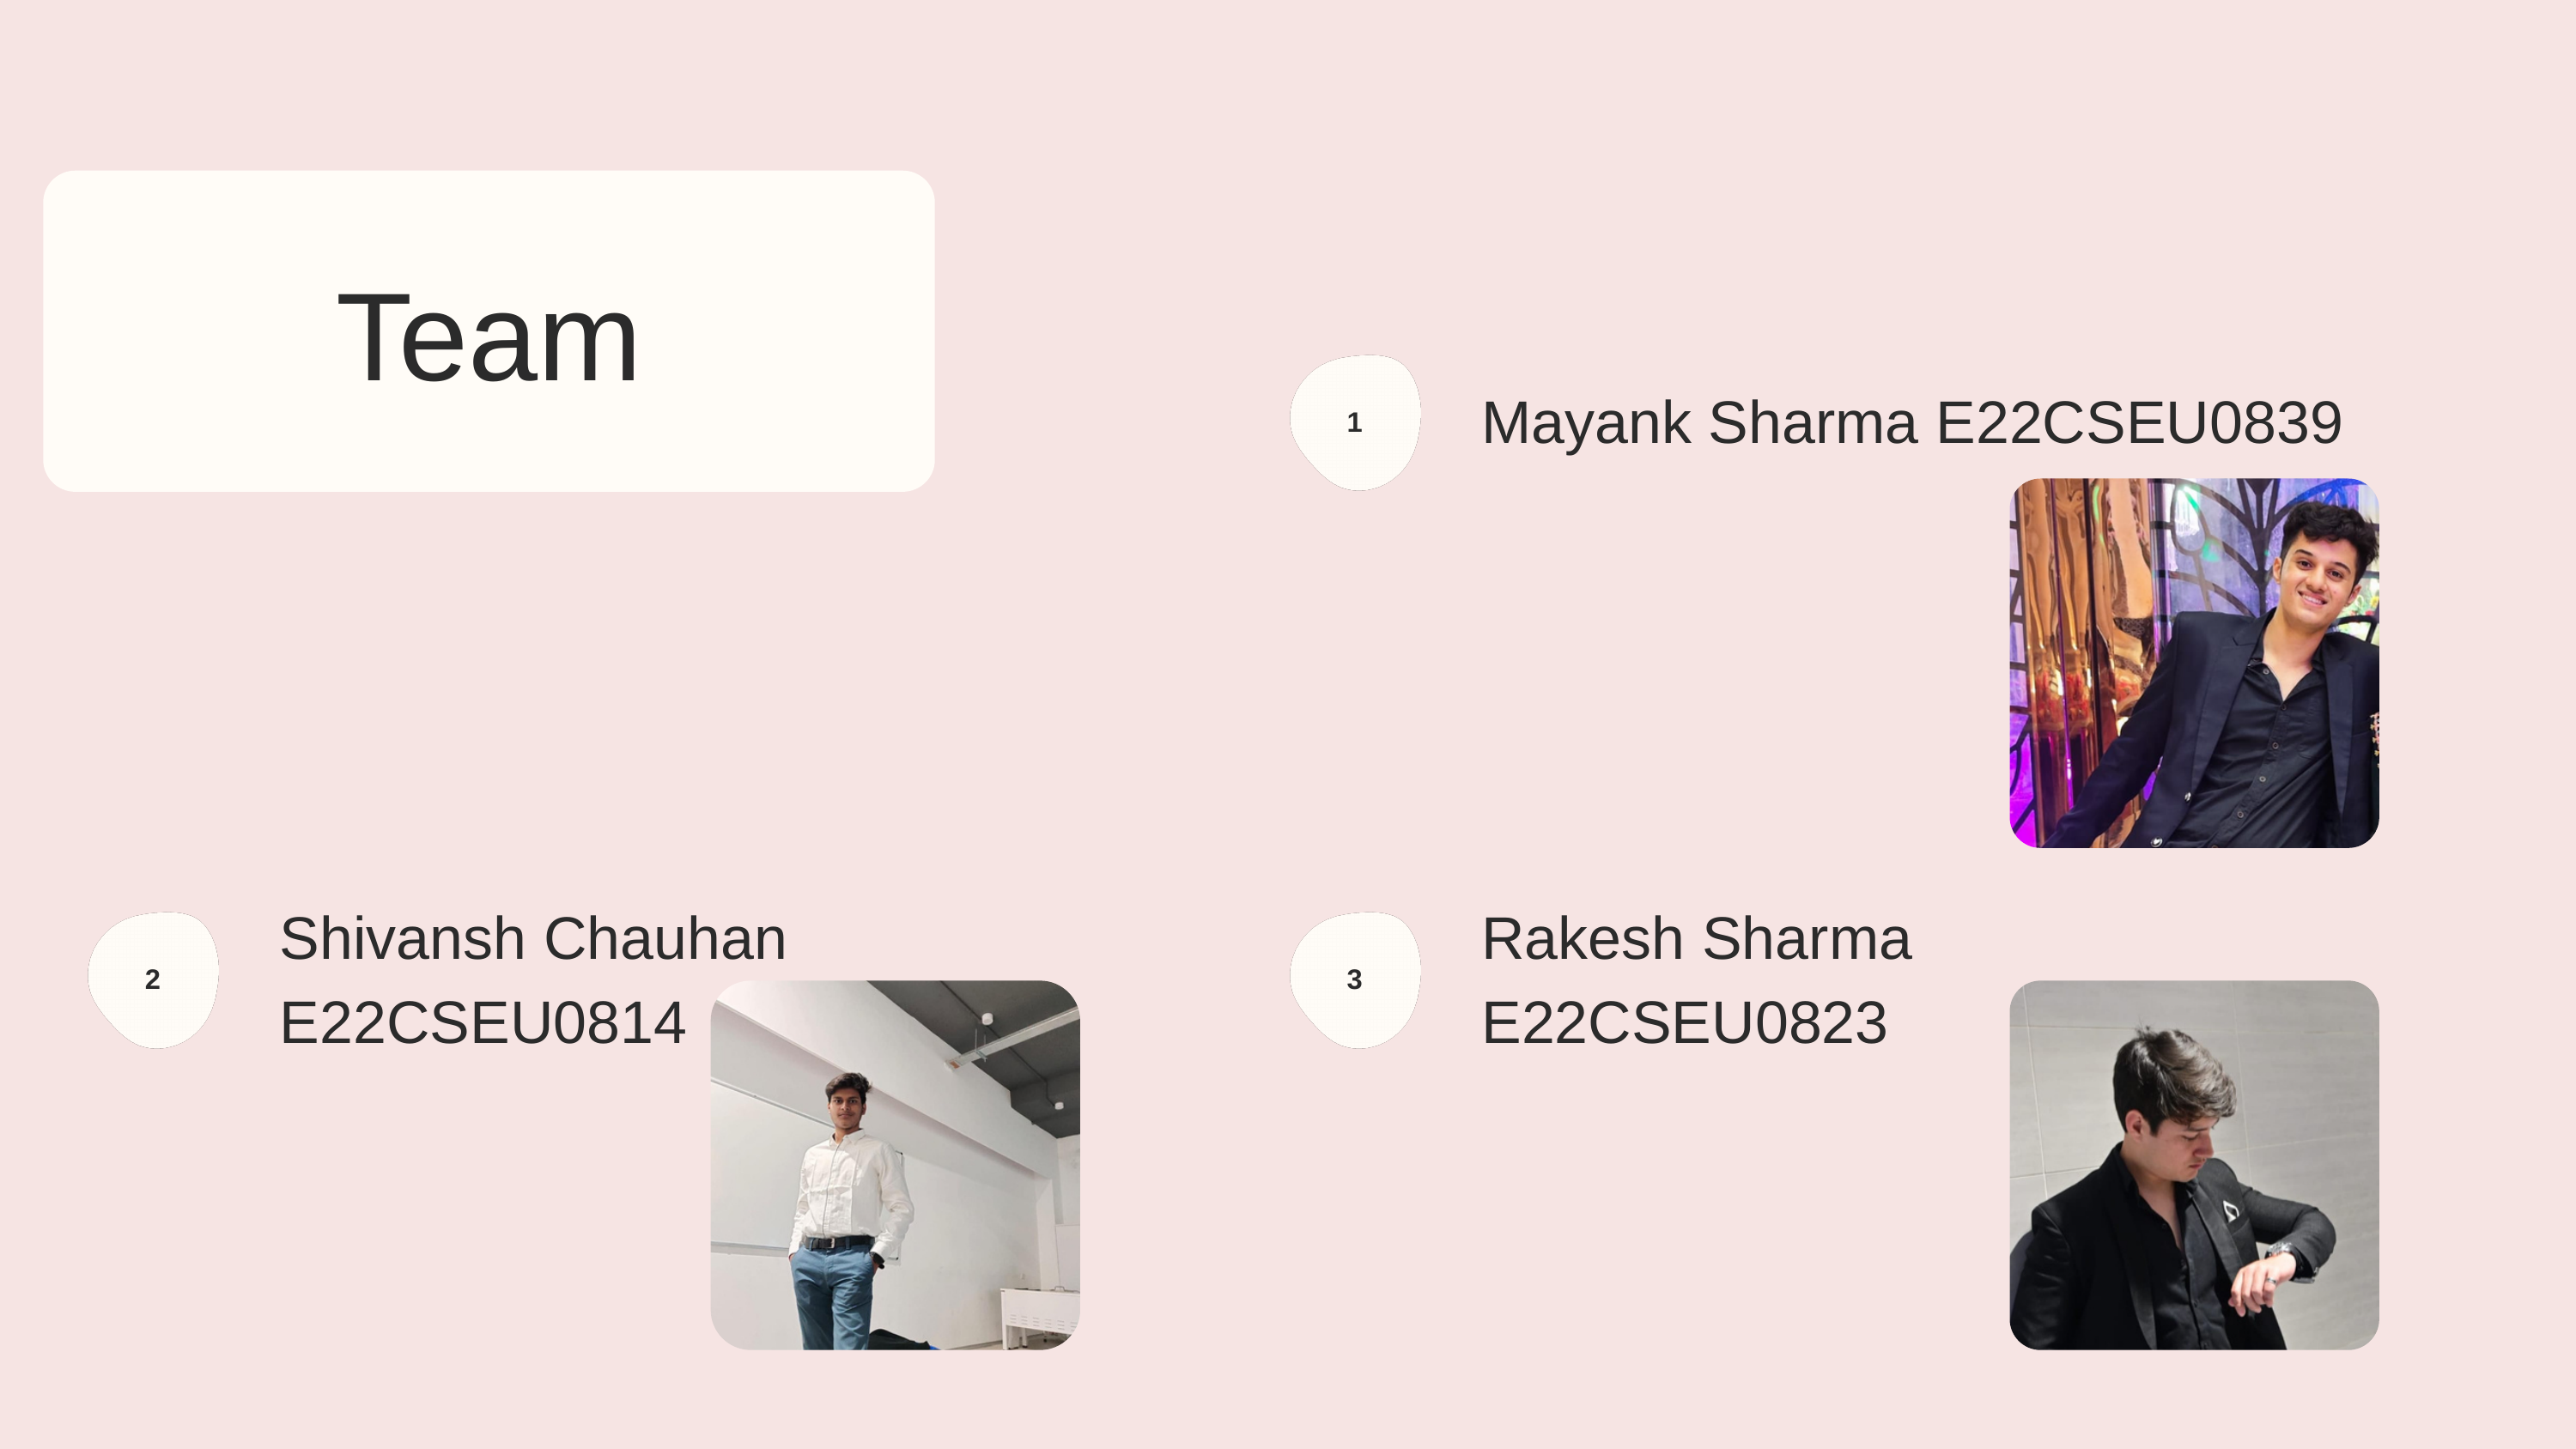

Team

Mayank Sharma E22CSEU0839
1

Shivansh Chauhan E22CSEU0814

2
Rakesh Sharma
E22CSEU0823

3